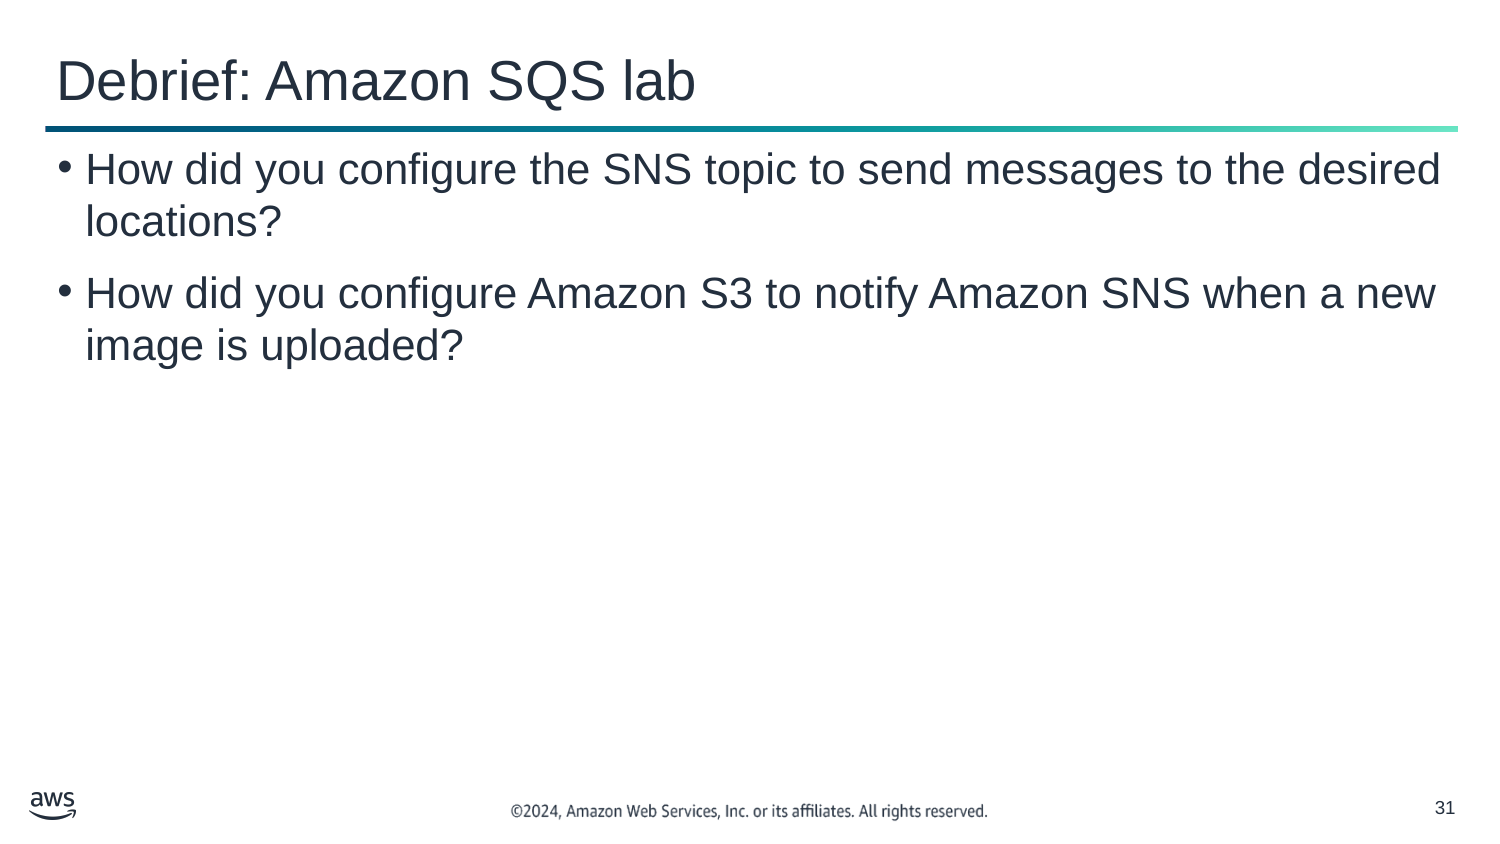

# Debrief: Amazon SQS lab
How did you configure the SNS topic to send messages to the desired locations?
How did you configure Amazon S3 to notify Amazon SNS when a new image is uploaded?
31